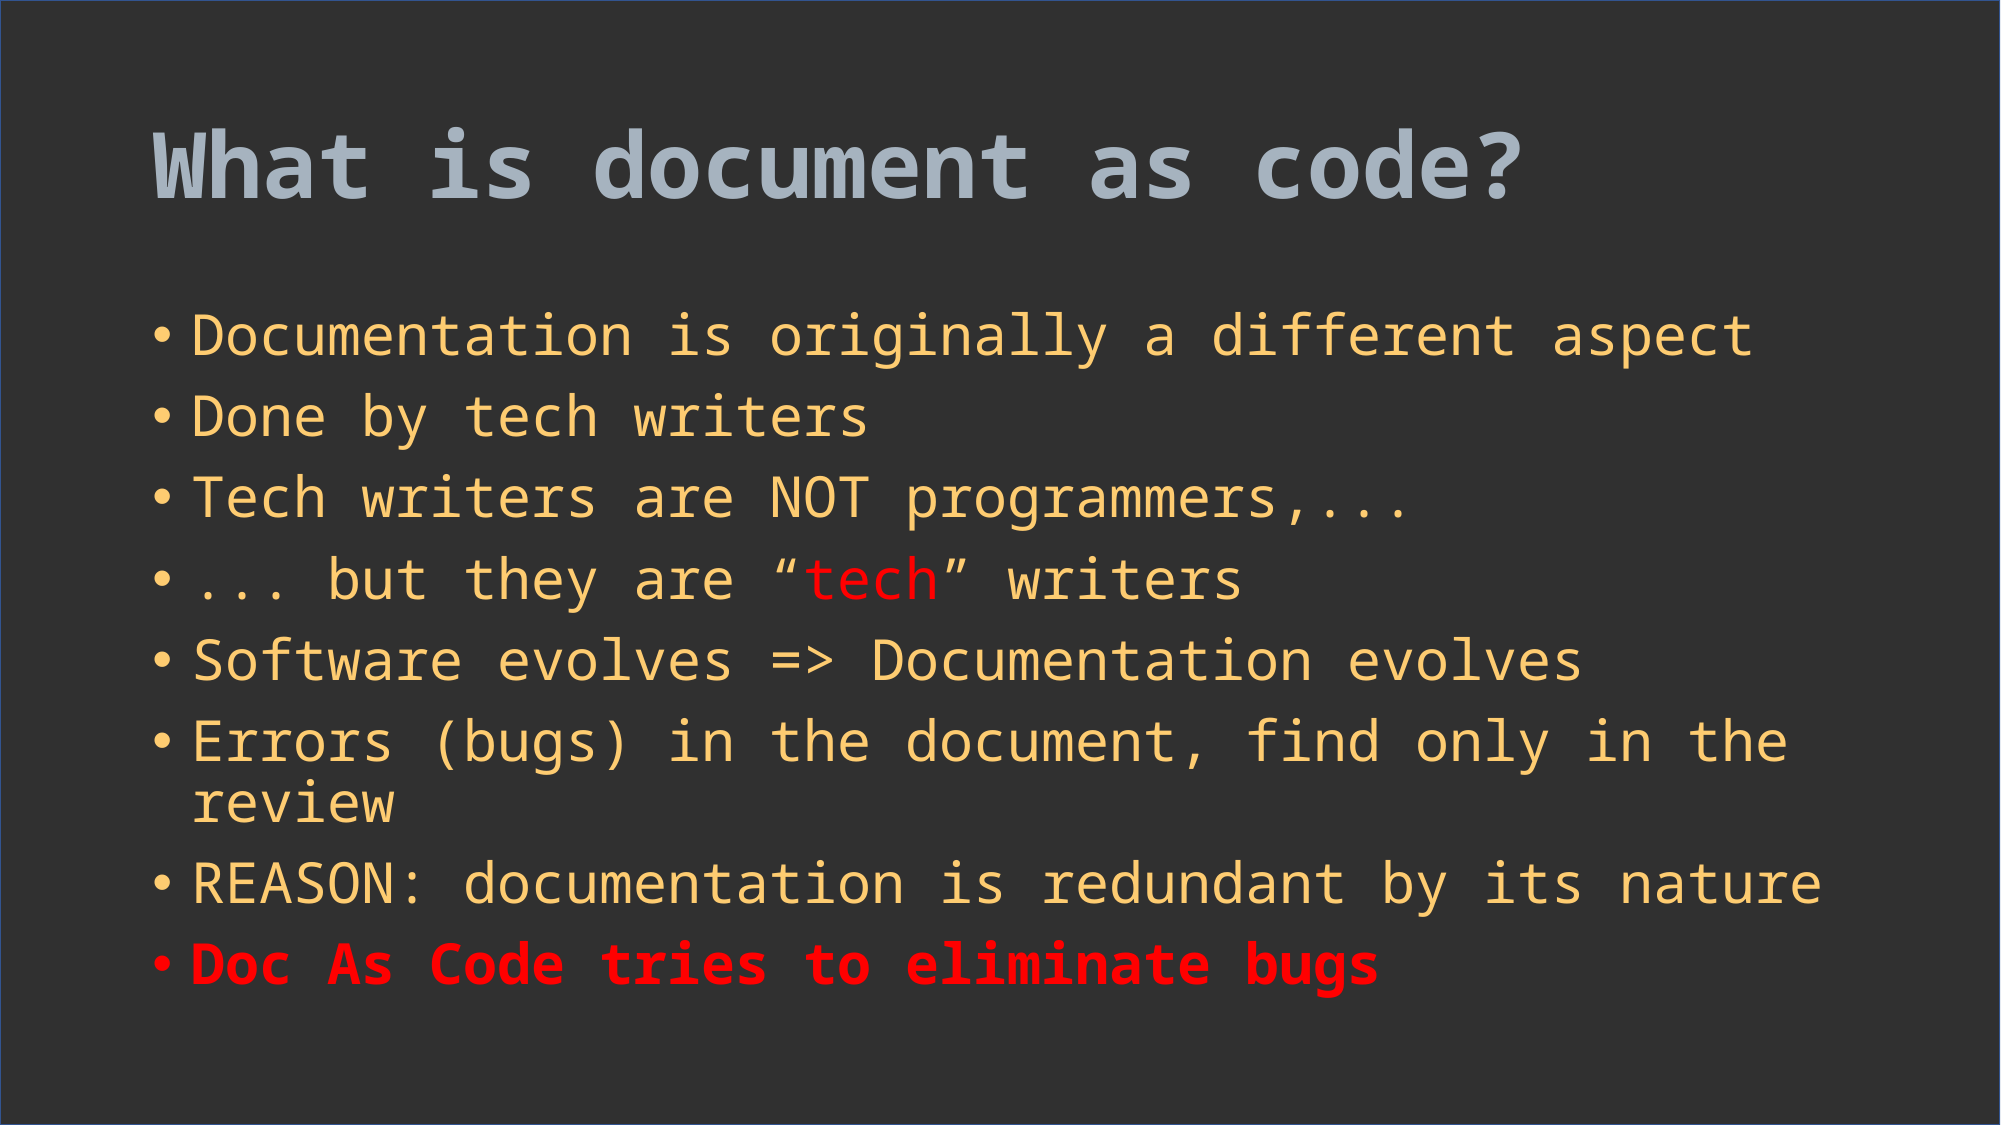

# What is document as code?
Documentation is originally a different aspect
Done by tech writers
Tech writers are NOT programmers,...
... but they are “tech” writers
Software evolves => Documentation evolves
Errors (bugs) in the document, find only in the review
REASON: documentation is redundant by its nature
Doc As Code tries to eliminate bugs